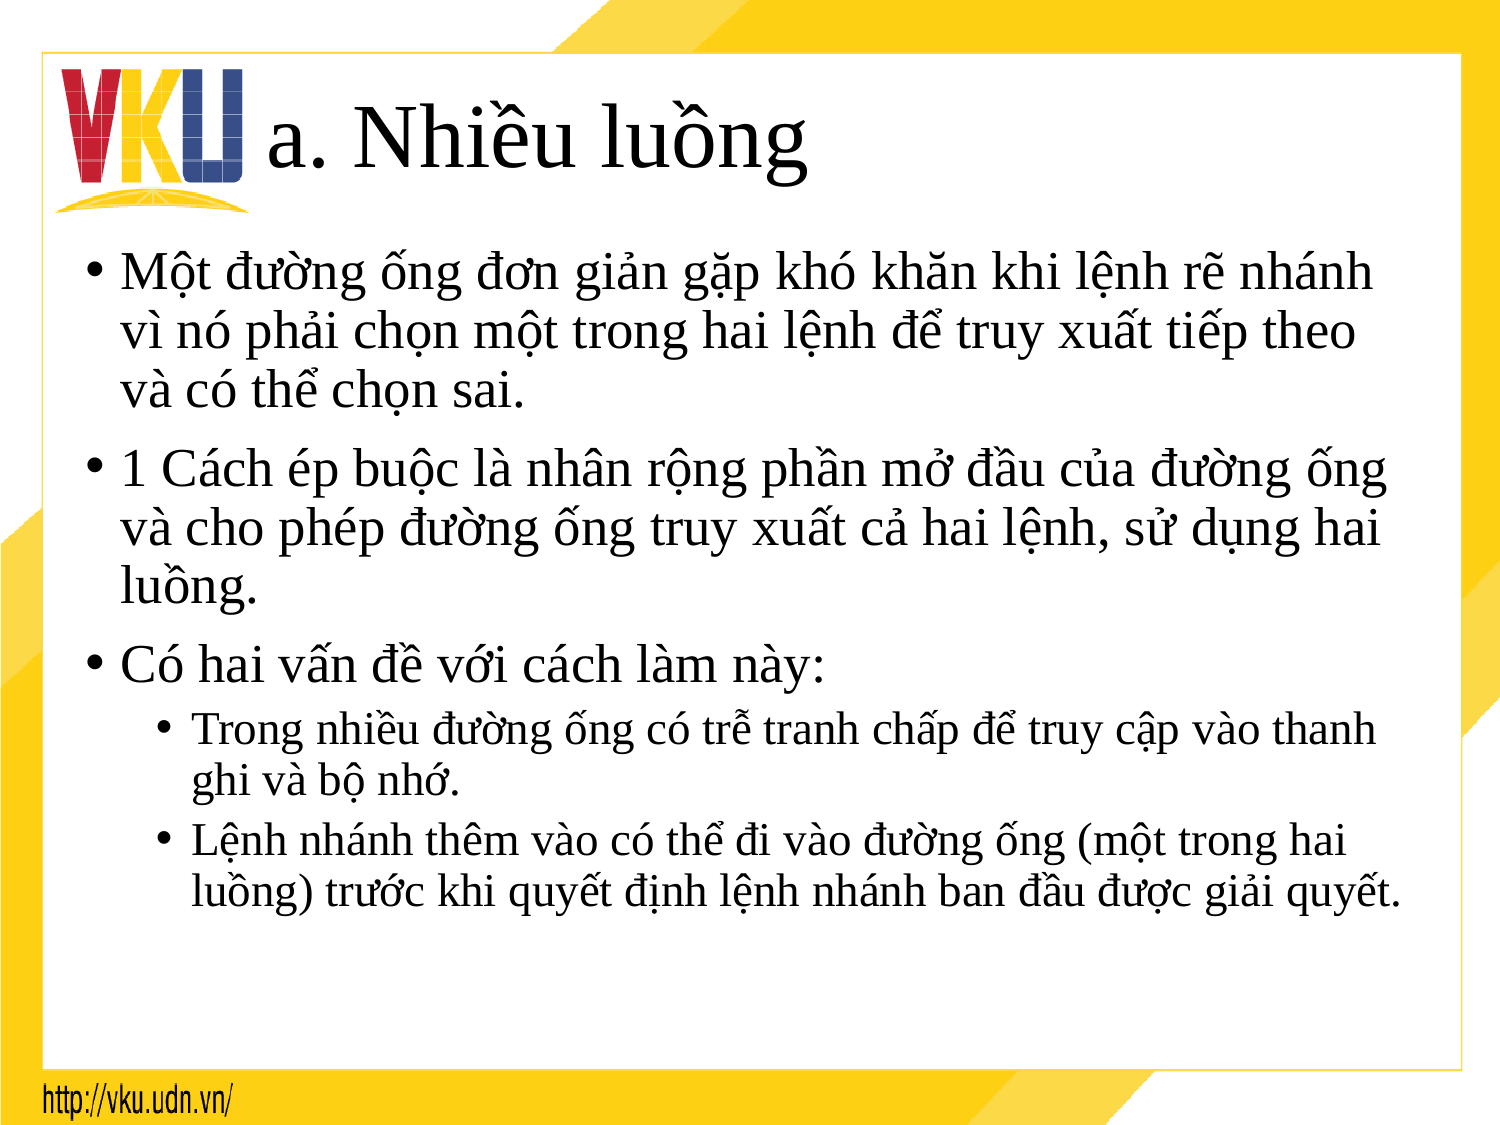

# a. Nhiều luồng
Một đường ống đơn giản gặp khó khăn khi lệnh rẽ nhánh vì nó phải chọn một trong hai lệnh để truy xuất tiếp theo và có thể chọn sai.
1 Cách ép buộc là nhân rộng phần mở đầu của đường ống và cho phép đường ống truy xuất cả hai lệnh, sử dụng hai luồng.
Có hai vấn đề với cách làm này:
Trong nhiều đường ống có trễ tranh chấp để truy cập vào thanh ghi và bộ nhớ.
Lệnh nhánh thêm vào có thể đi vào đường ống (một trong hai luồng) trước khi quyết định lệnh nhánh ban đầu được giải quyết.